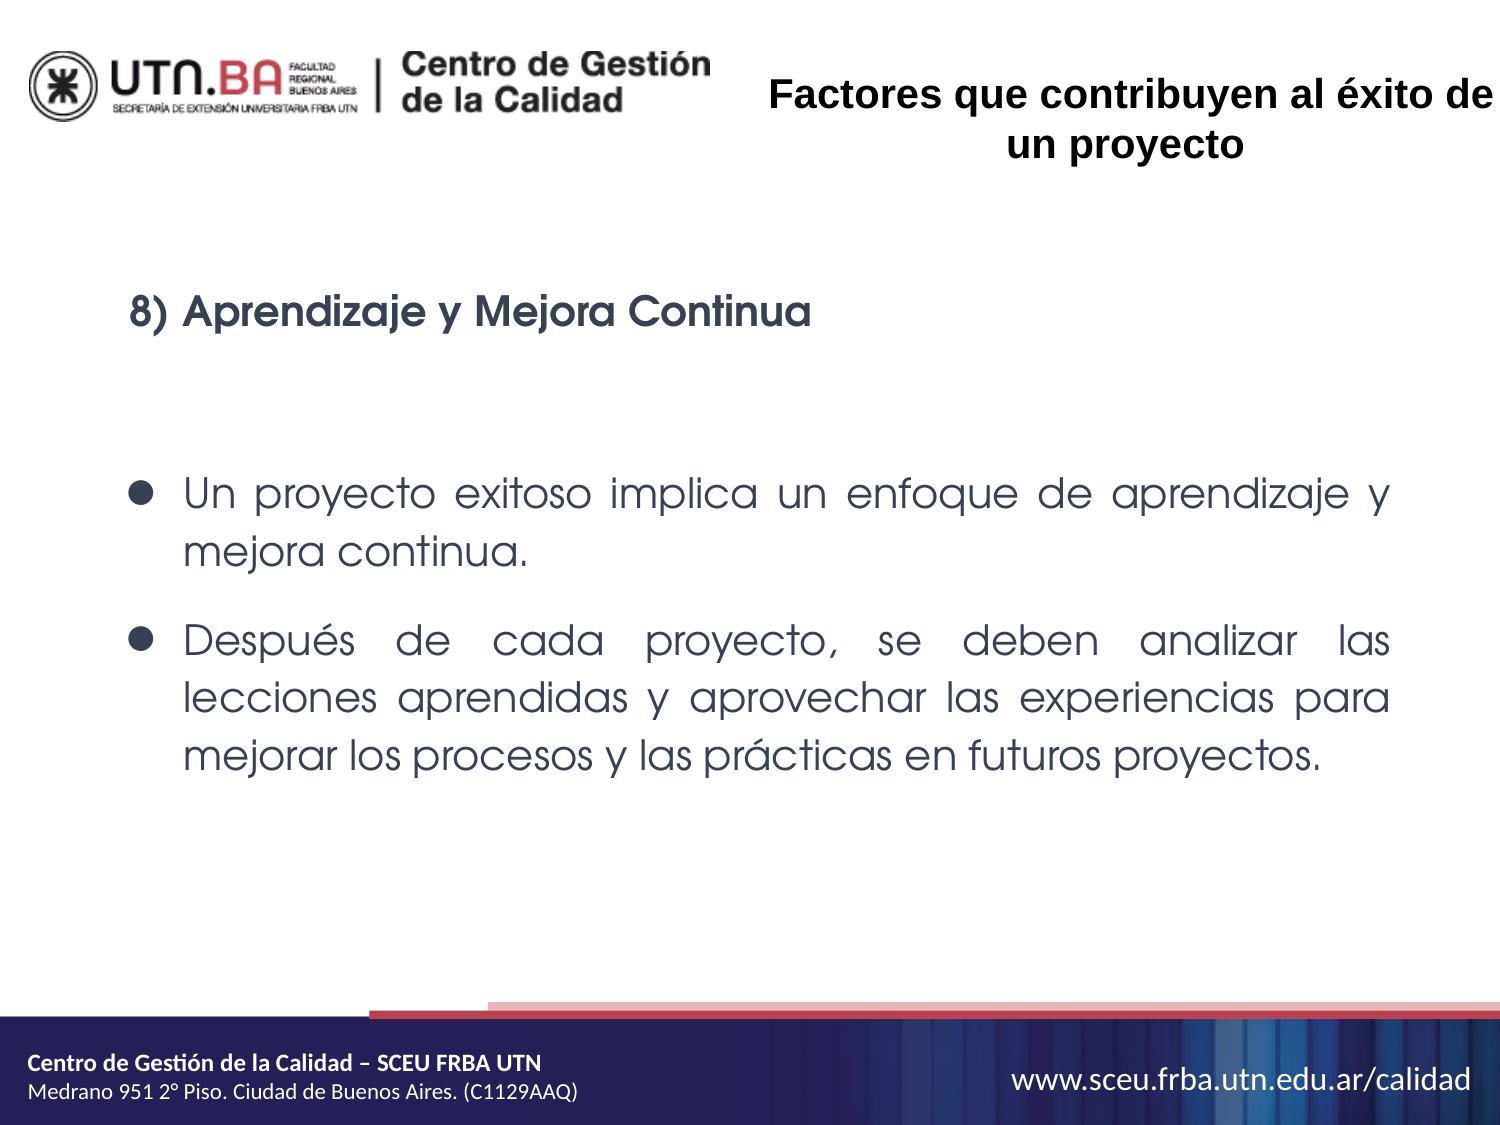

Factores que contribuyen al éxito de un proyecto
8) Aprendizaje y Mejora Continua
Un proyecto exitoso implica un enfoque de aprendizaje y mejora continua.
Después de cada proyecto, se deben analizar las lecciones aprendidas y aprovechar las experiencias para mejorar los procesos y las prácticas en futuros proyectos.